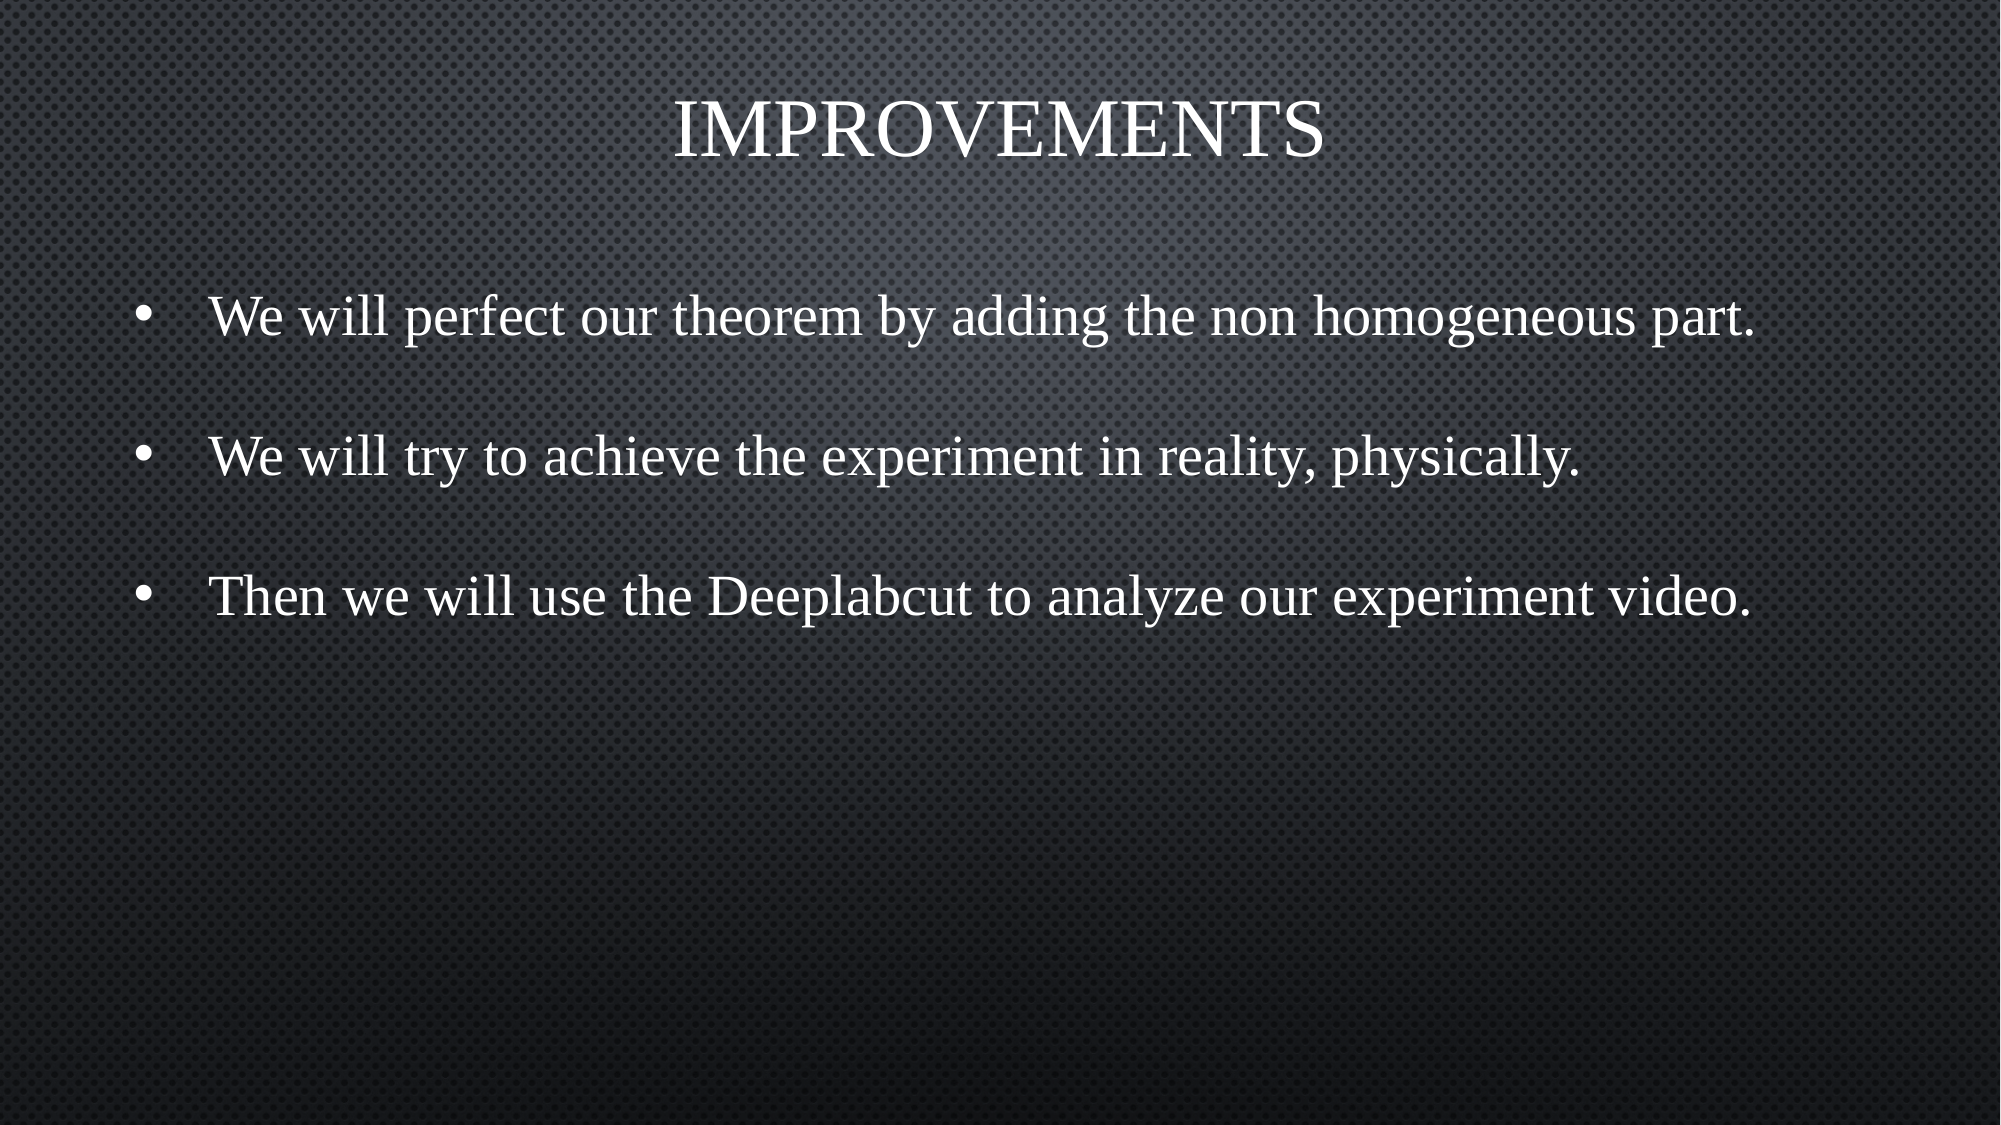

# IMPROVEMENTS
We will perfect our theorem by adding the non homogeneous part.

We will try to achieve the experiment in reality, physically.

Then we will use the Deeplabcut to analyze our experiment video.